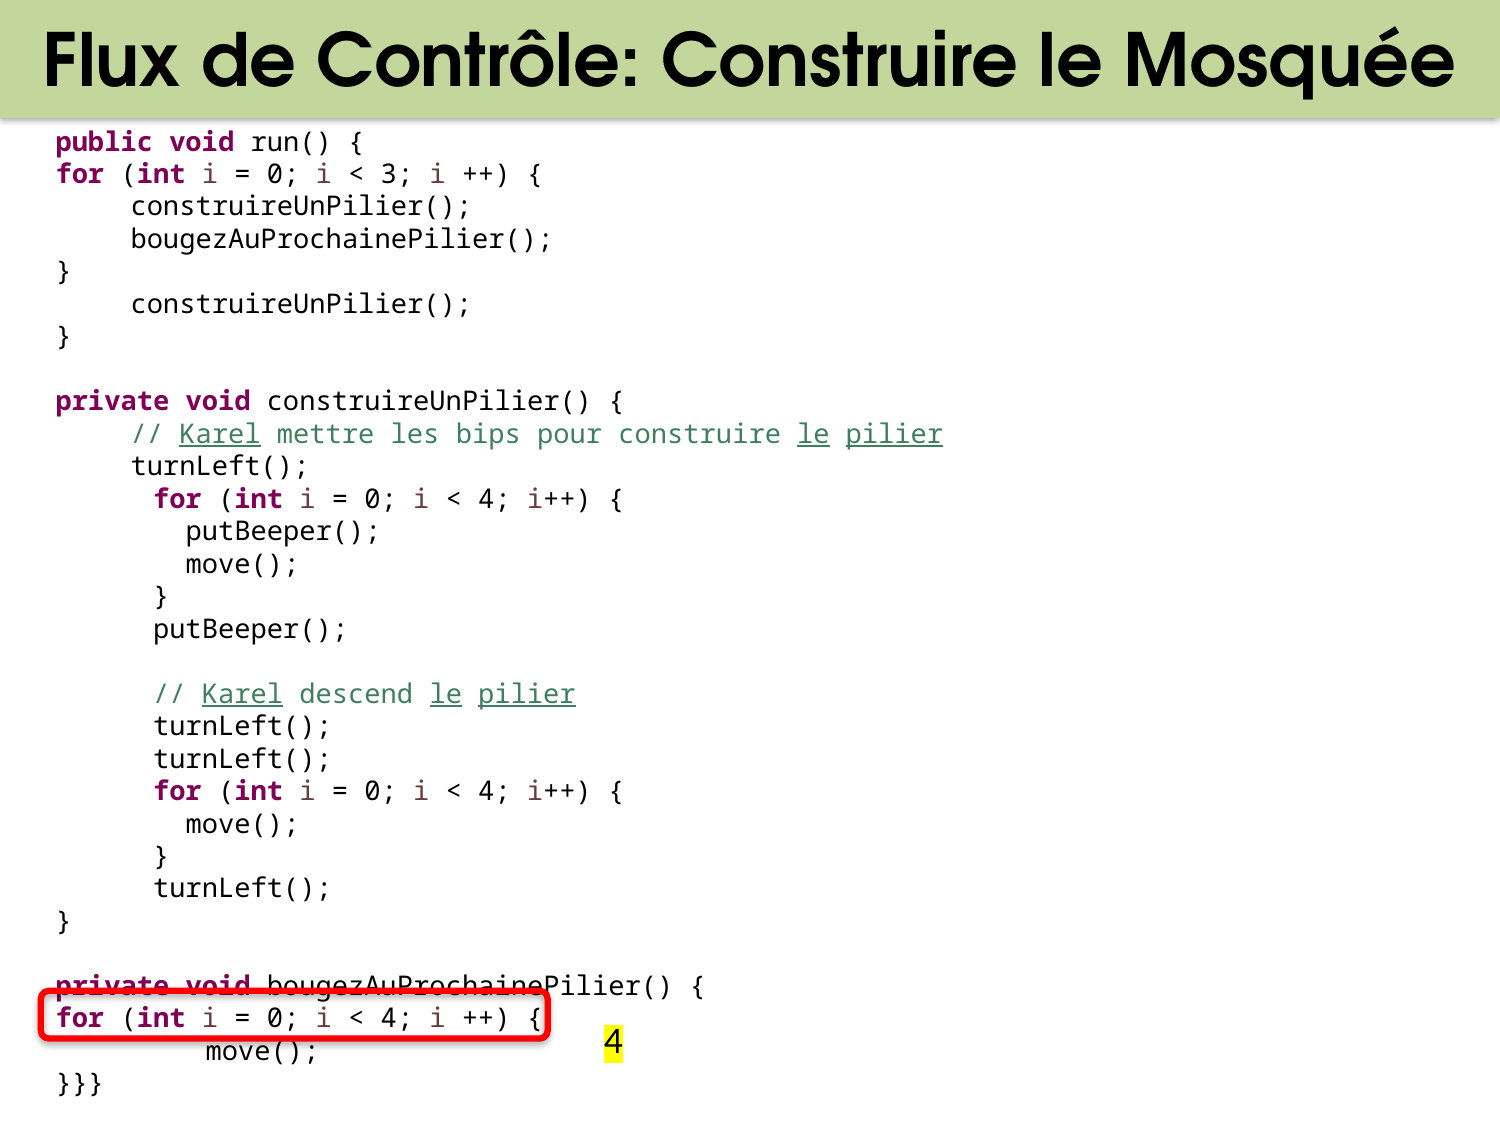

Flux de Contrôle: Construire le Mosquée
public void run() {
for (int i = 0; i < 3; i ++) {
construireUnPilier();
bougezAuProchainePilier();
}
construireUnPilier();
}

private void construireUnPilier() {
// Karel mettre les bips pour construire le pilier
turnLeft();
      for (int i = 0; i < 4; i++) {
        putBeeper();
        move();
      }
      putBeeper();

      // Karel descend le pilier
      turnLeft();
      turnLeft();
      for (int i = 0; i < 4; i++) {
        move();
      }
      turnLeft();
}

private void bougezAuProchainePilier() {
for (int i = 0; i < 4; i ++) {
	move();
}}}

4